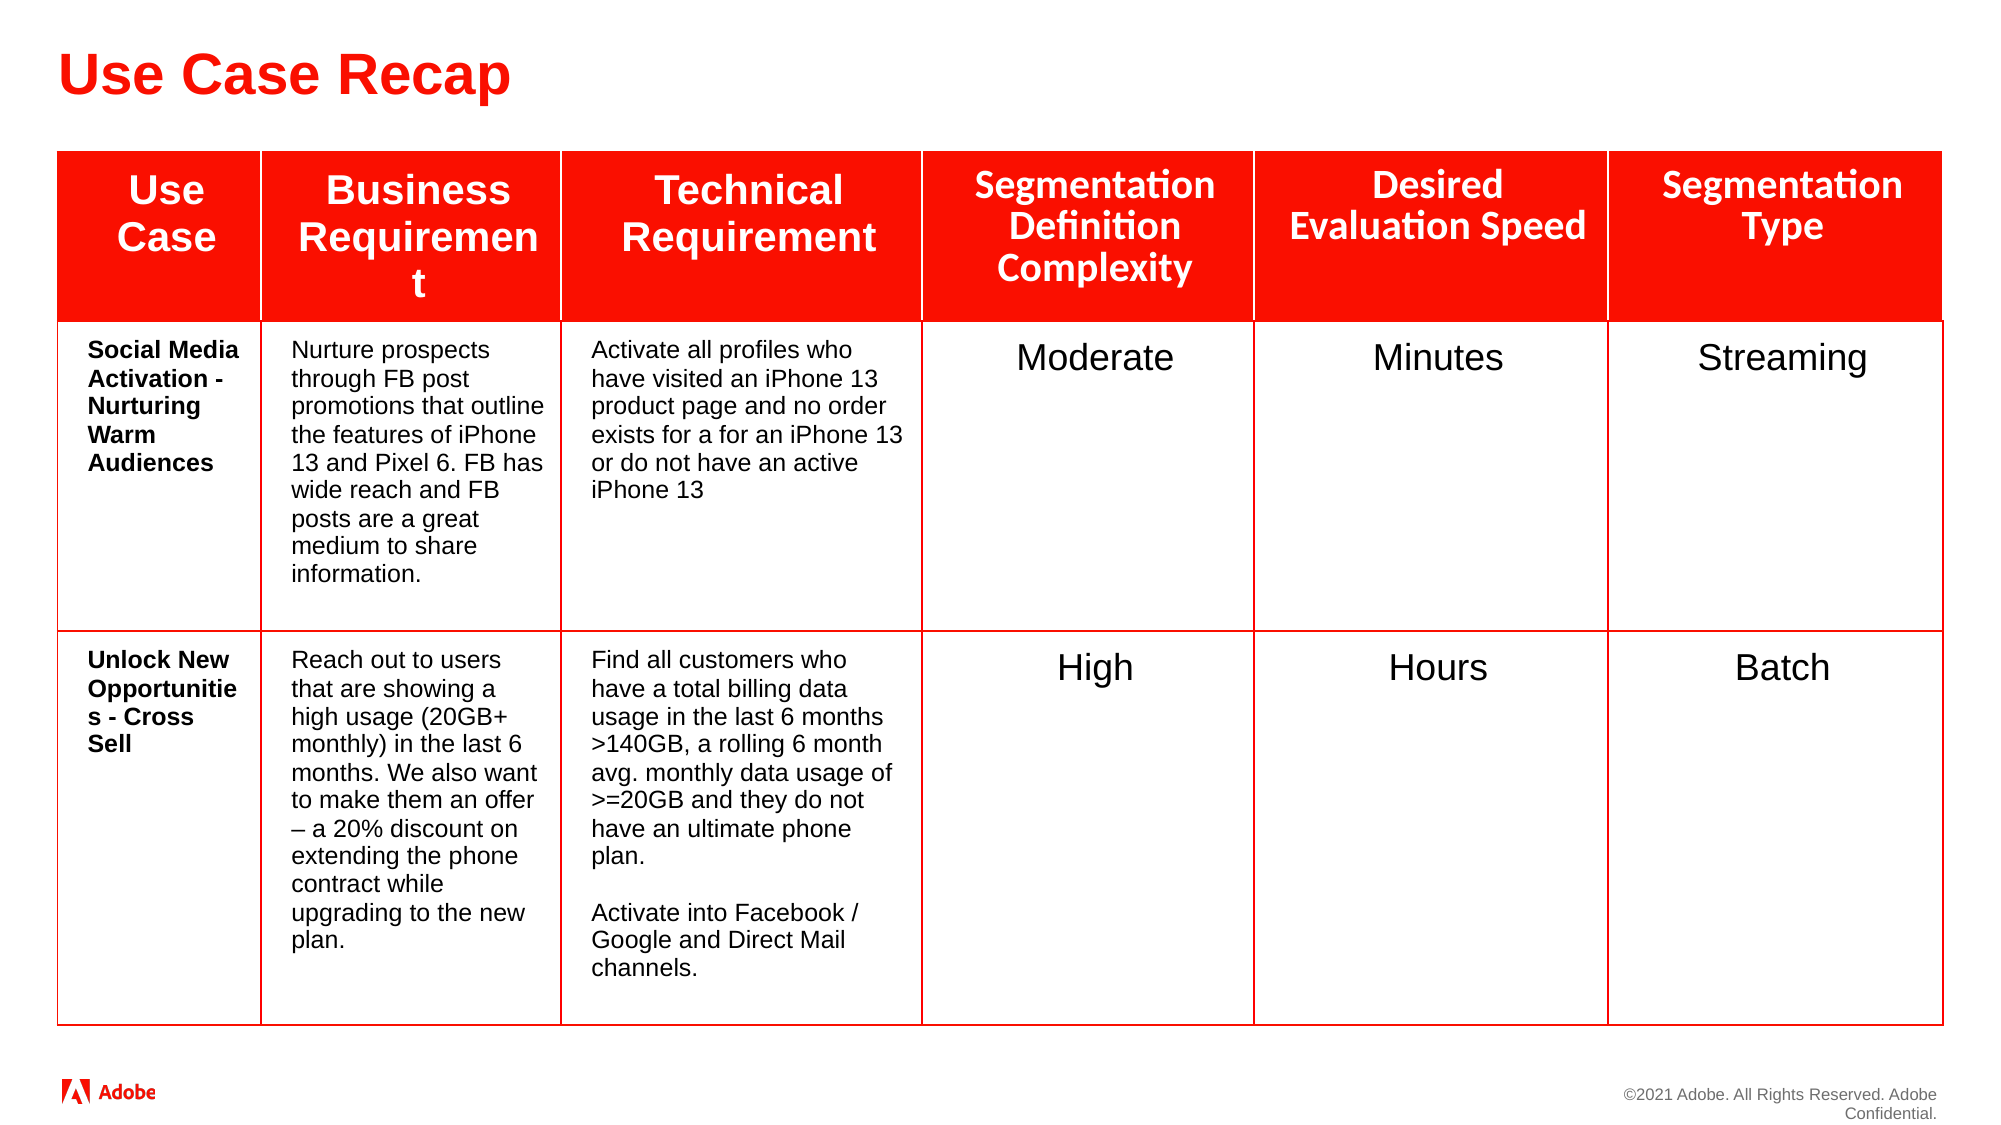

# Use Case Recap
| Use Case | Business Requirement | Technical Requirement | Segmentation Definition Complexity | Desired Evaluation Speed | Segmentation Type |
| --- | --- | --- | --- | --- | --- |
| Social Media Activation - Nurturing Warm Audiences | Nurture prospects through FB post promotions that outline the features of iPhone 13 and Pixel 6. FB has wide reach and FB posts are a great medium to share information. | Activate all profiles who have visited an iPhone 13 product page and no order exists for a for an iPhone 13 or do not have an active iPhone 13 | Moderate | Minutes | Streaming |
| Unlock New Opportunities - Cross Sell | Reach out to users that are showing a high usage (20GB+ monthly) in the last 6 months. We also want to make them an offer – a 20% discount on extending the phone contract while upgrading to the new plan. | Find all customers who have a total billing data usage in the last 6 months >140GB, a rolling 6 month avg. monthly data usage of >=20GB and they do not have an ultimate phone plan. Activate into Facebook / Google and Direct Mail channels. | High | Hours | Batch |